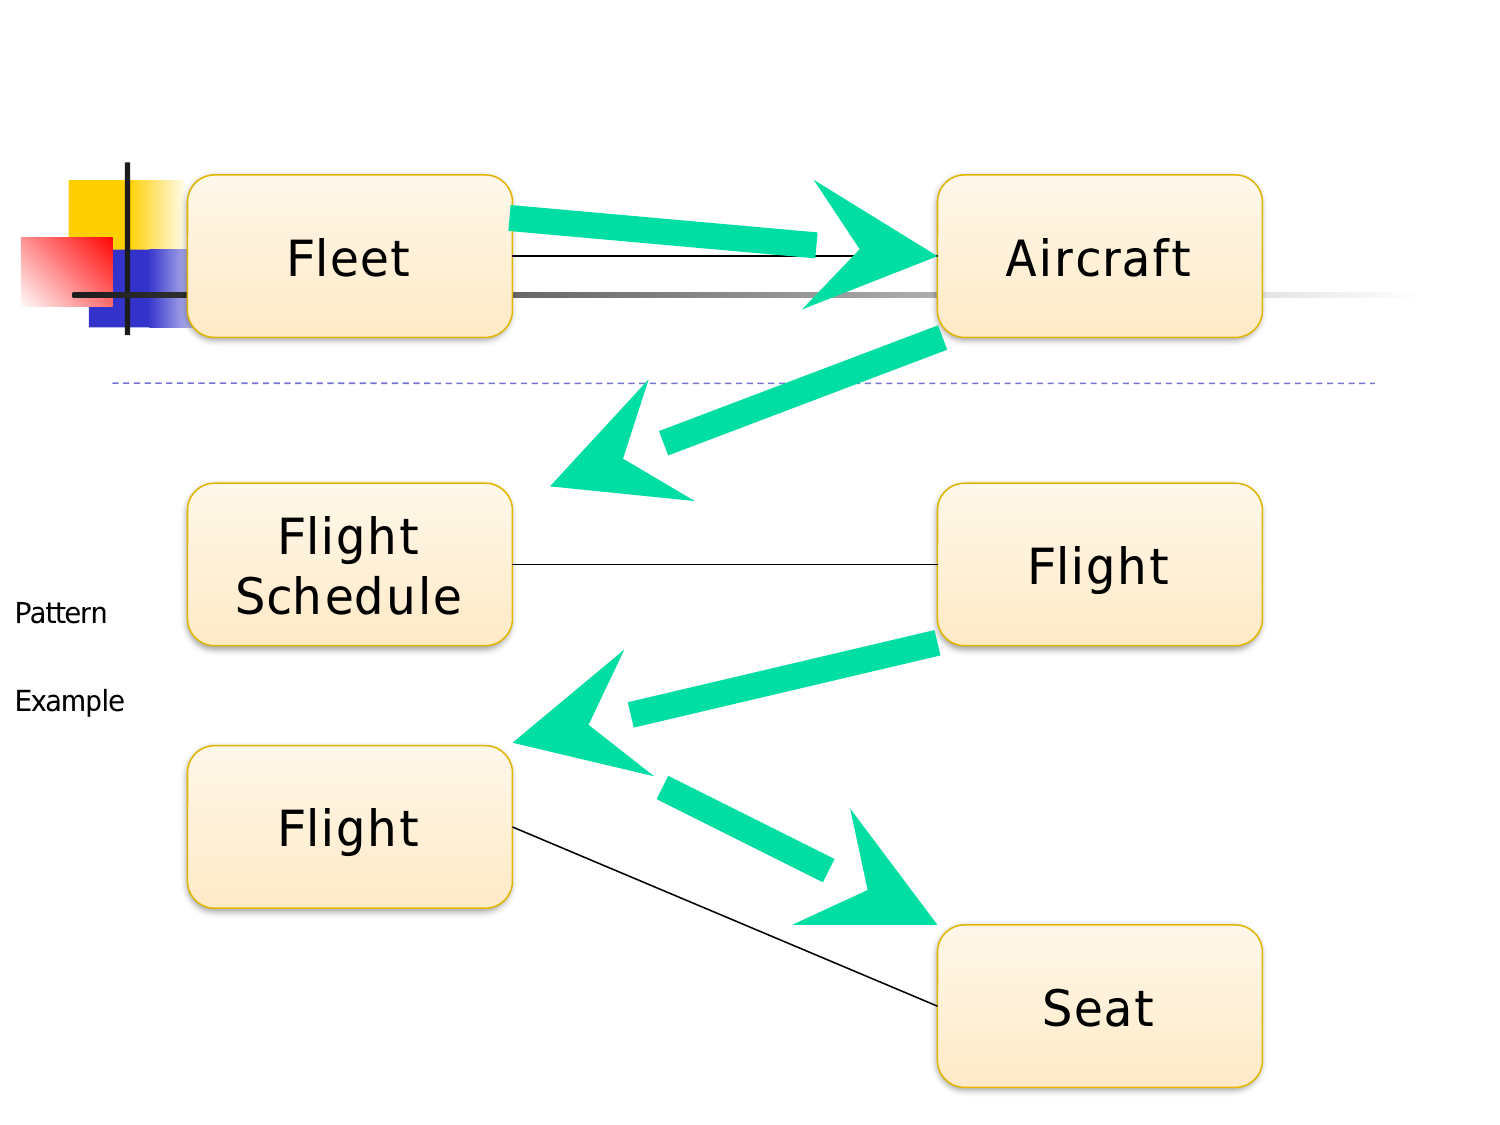

Fleet
Aircraft
Flight
Schedule
Flight
Pattern
Example
Flight
Seat